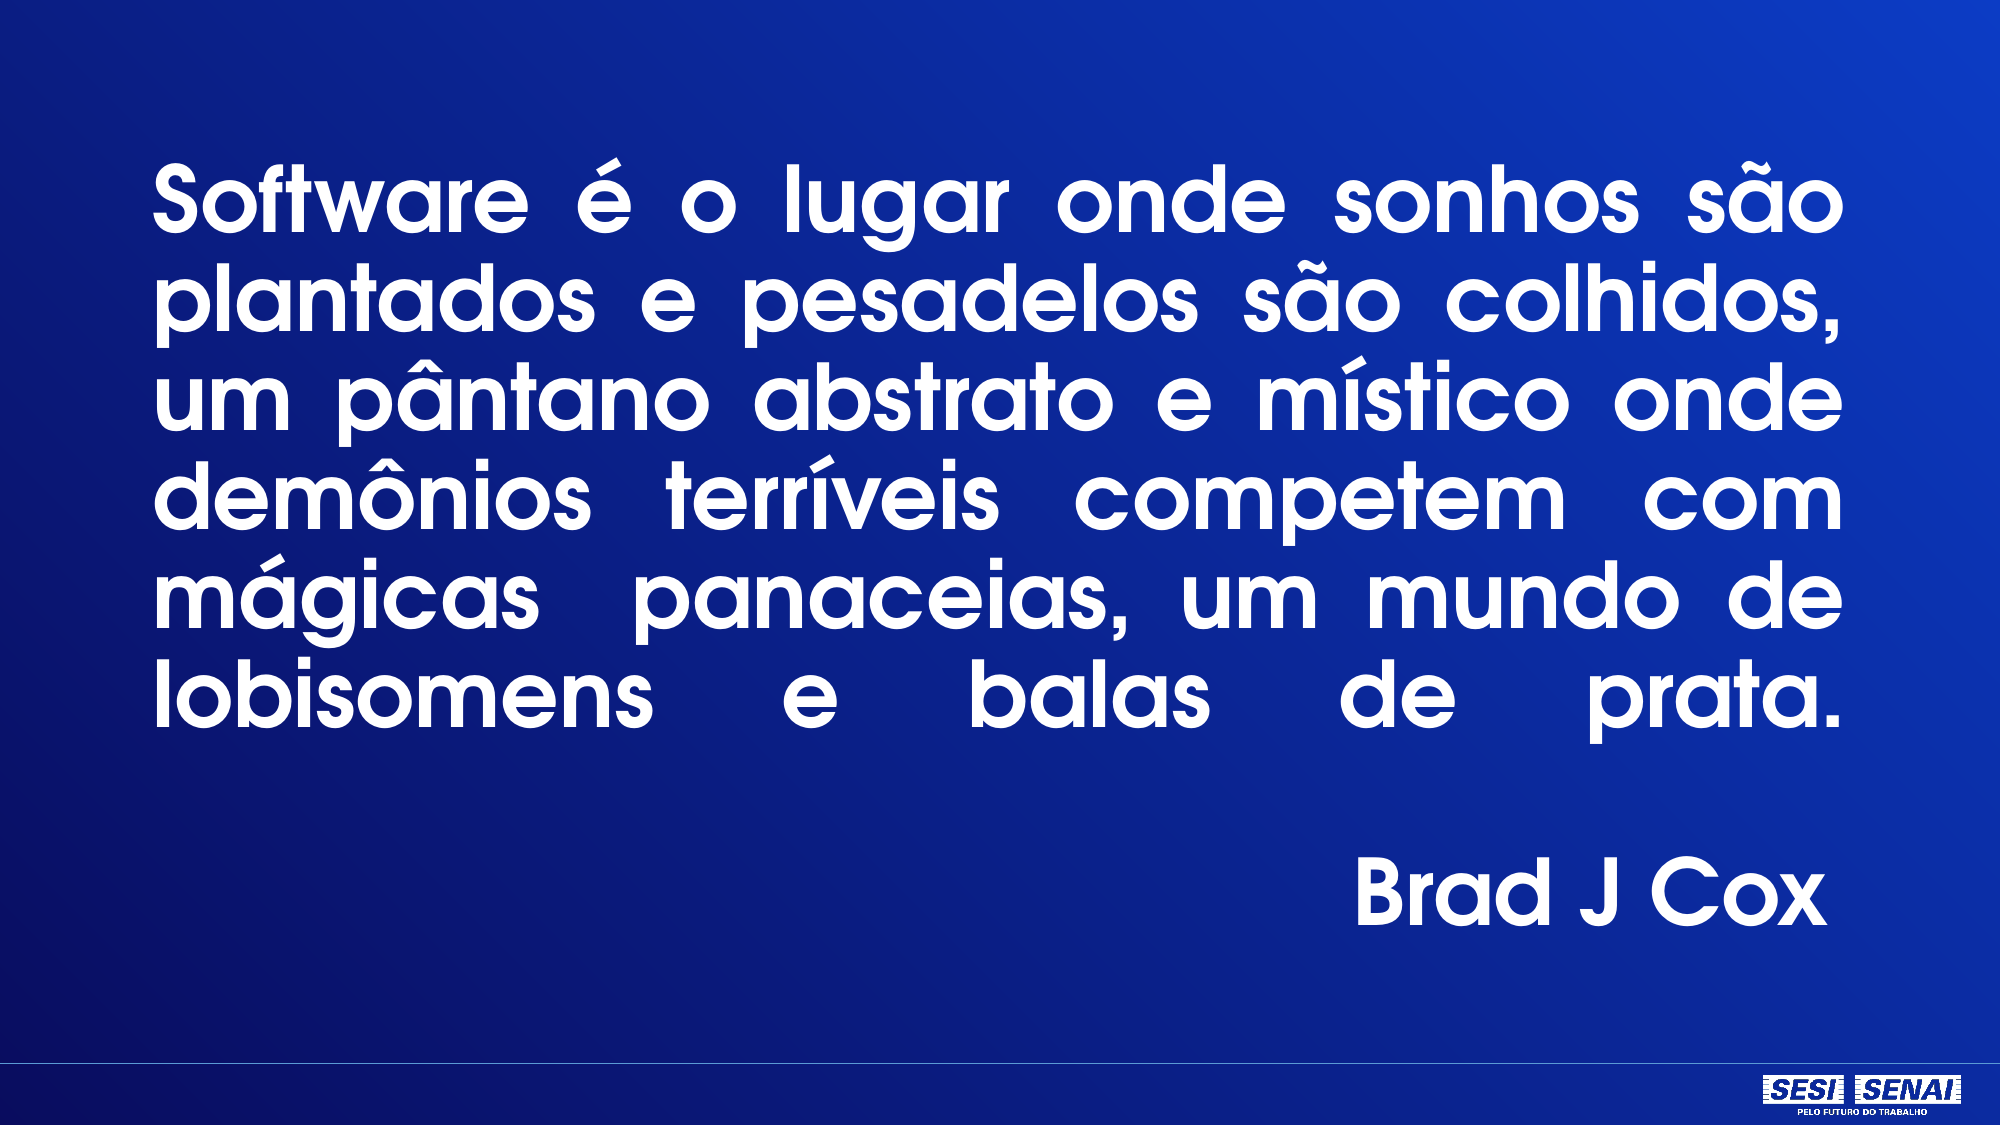

# Software é o lugar onde sonhos são plantados e pesadelos são colhidos, um pântano abstrato e místico onde demônios terríveis competem com mágicas  panaceias, um mundo de lobisomens e balas de prata. Brad J Cox